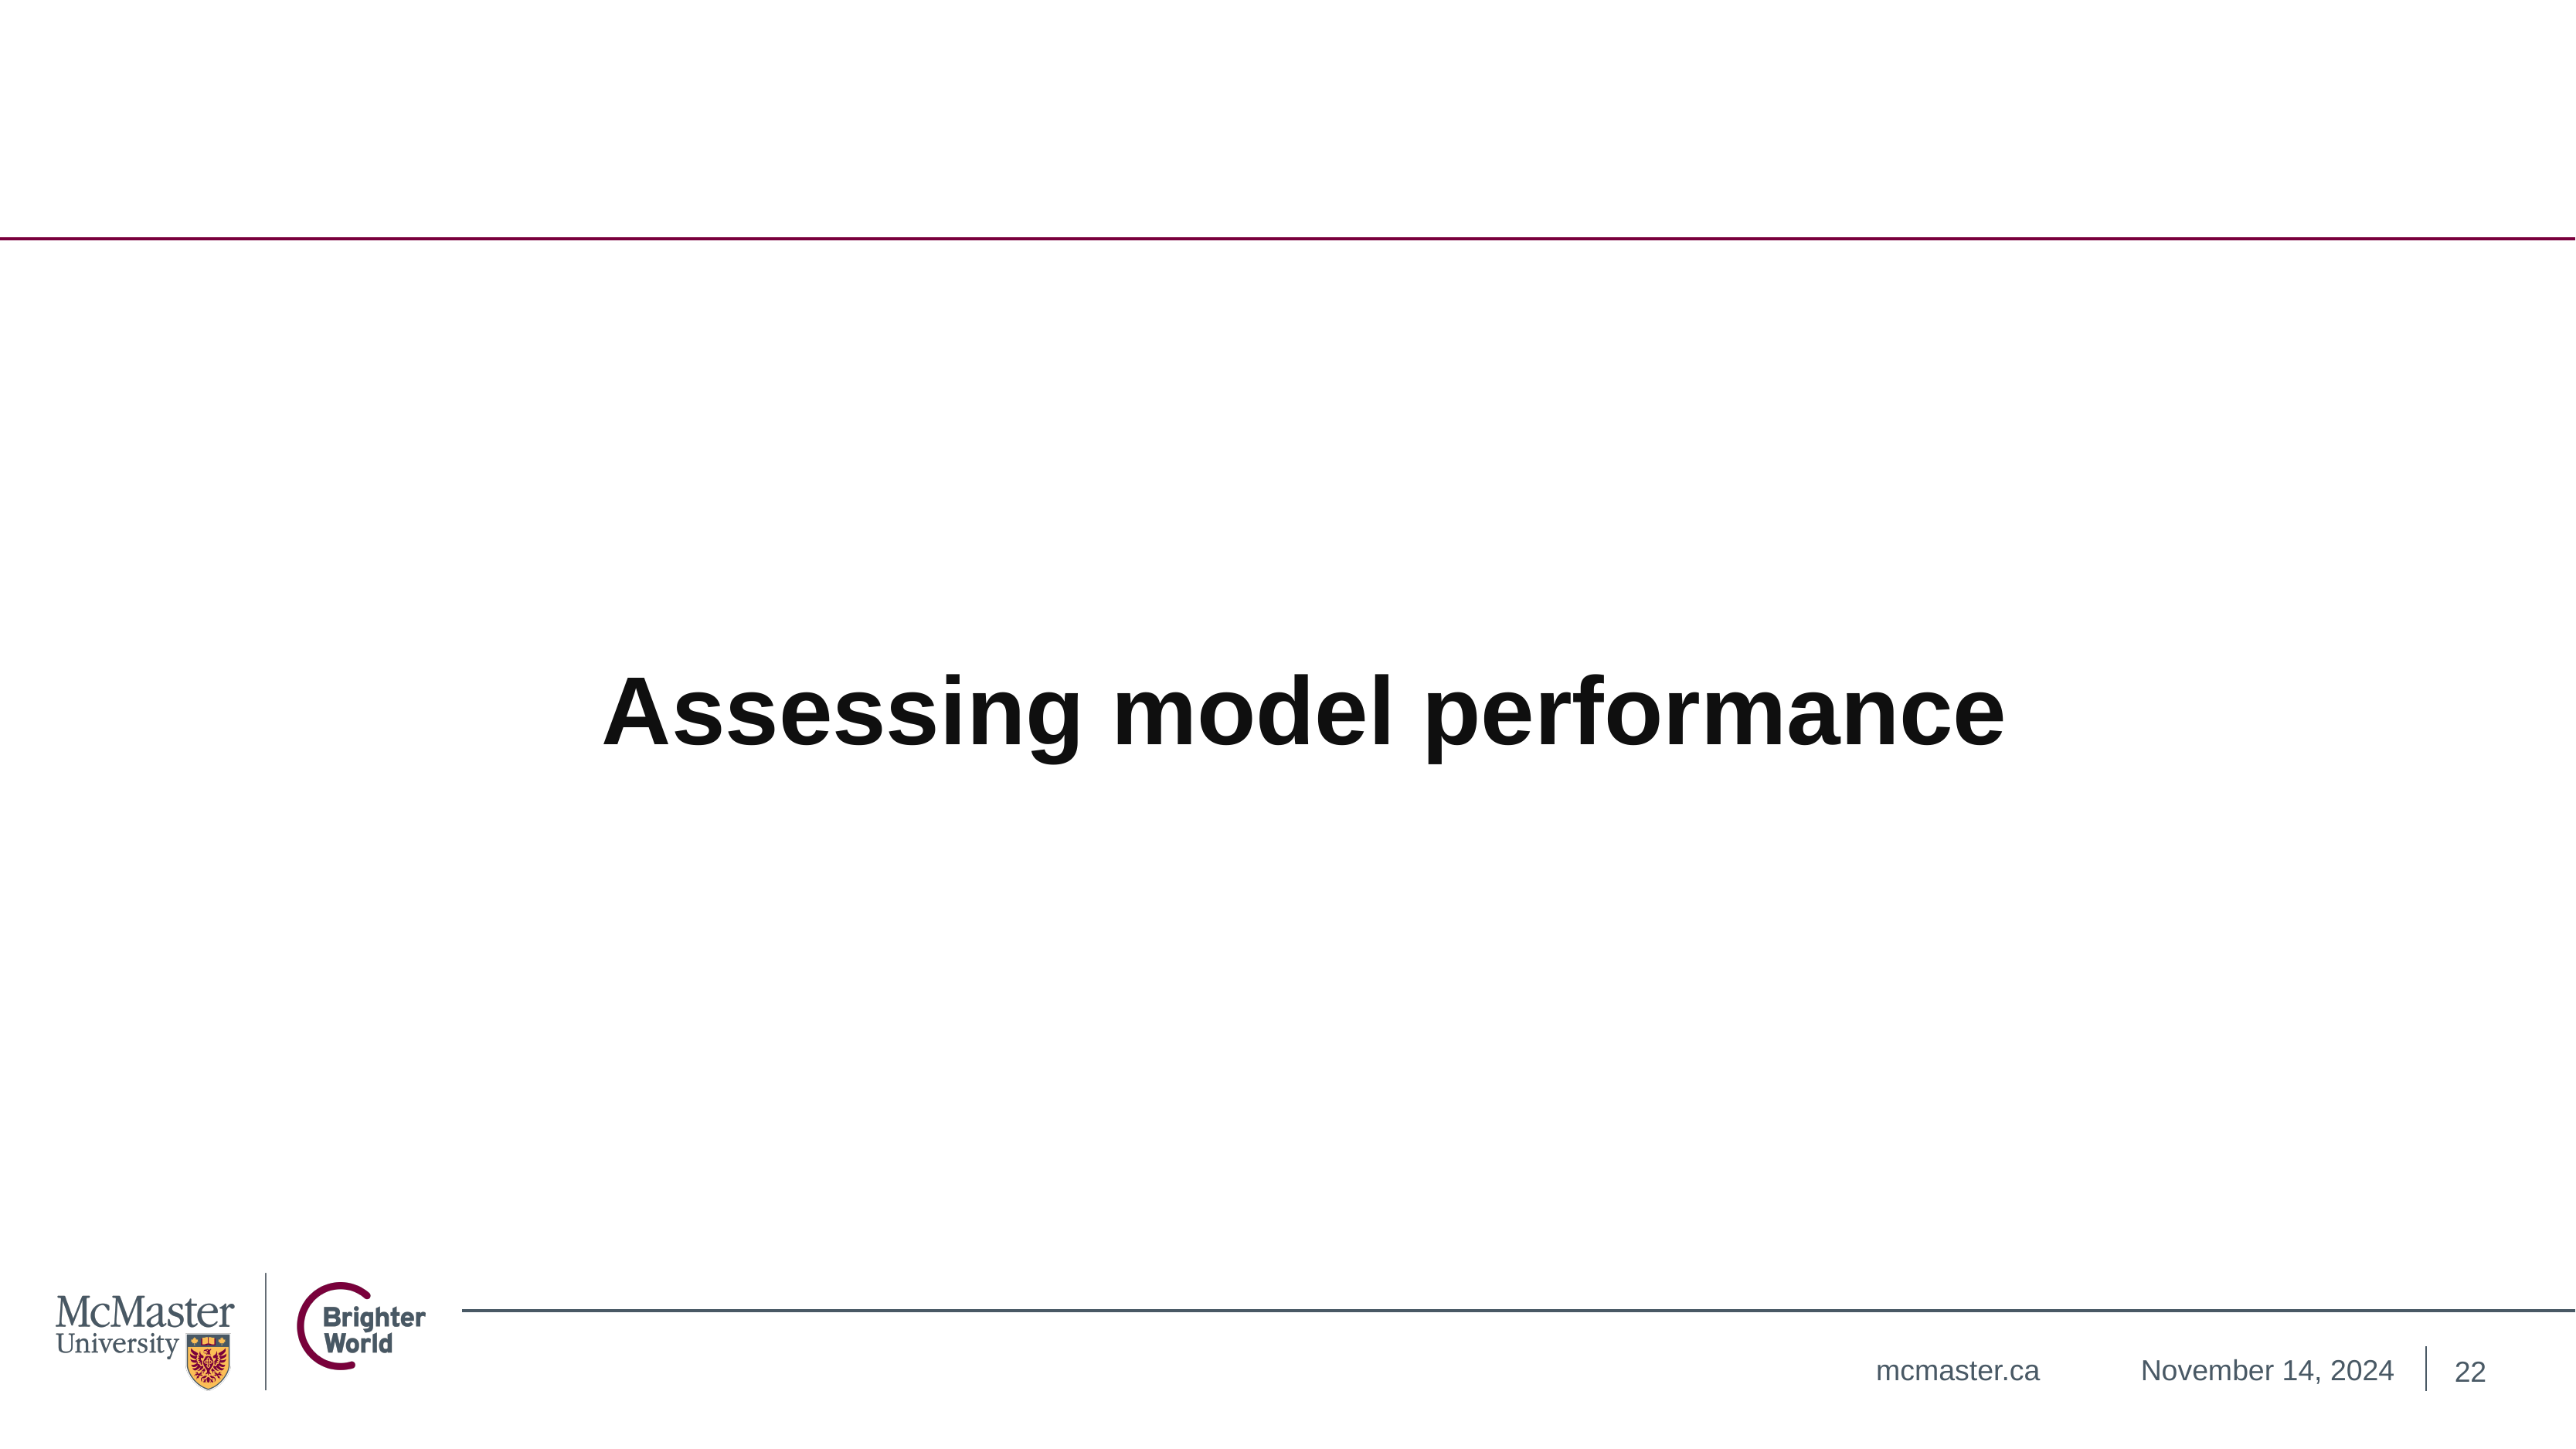

# Assessing model performance
22
November 14, 2024